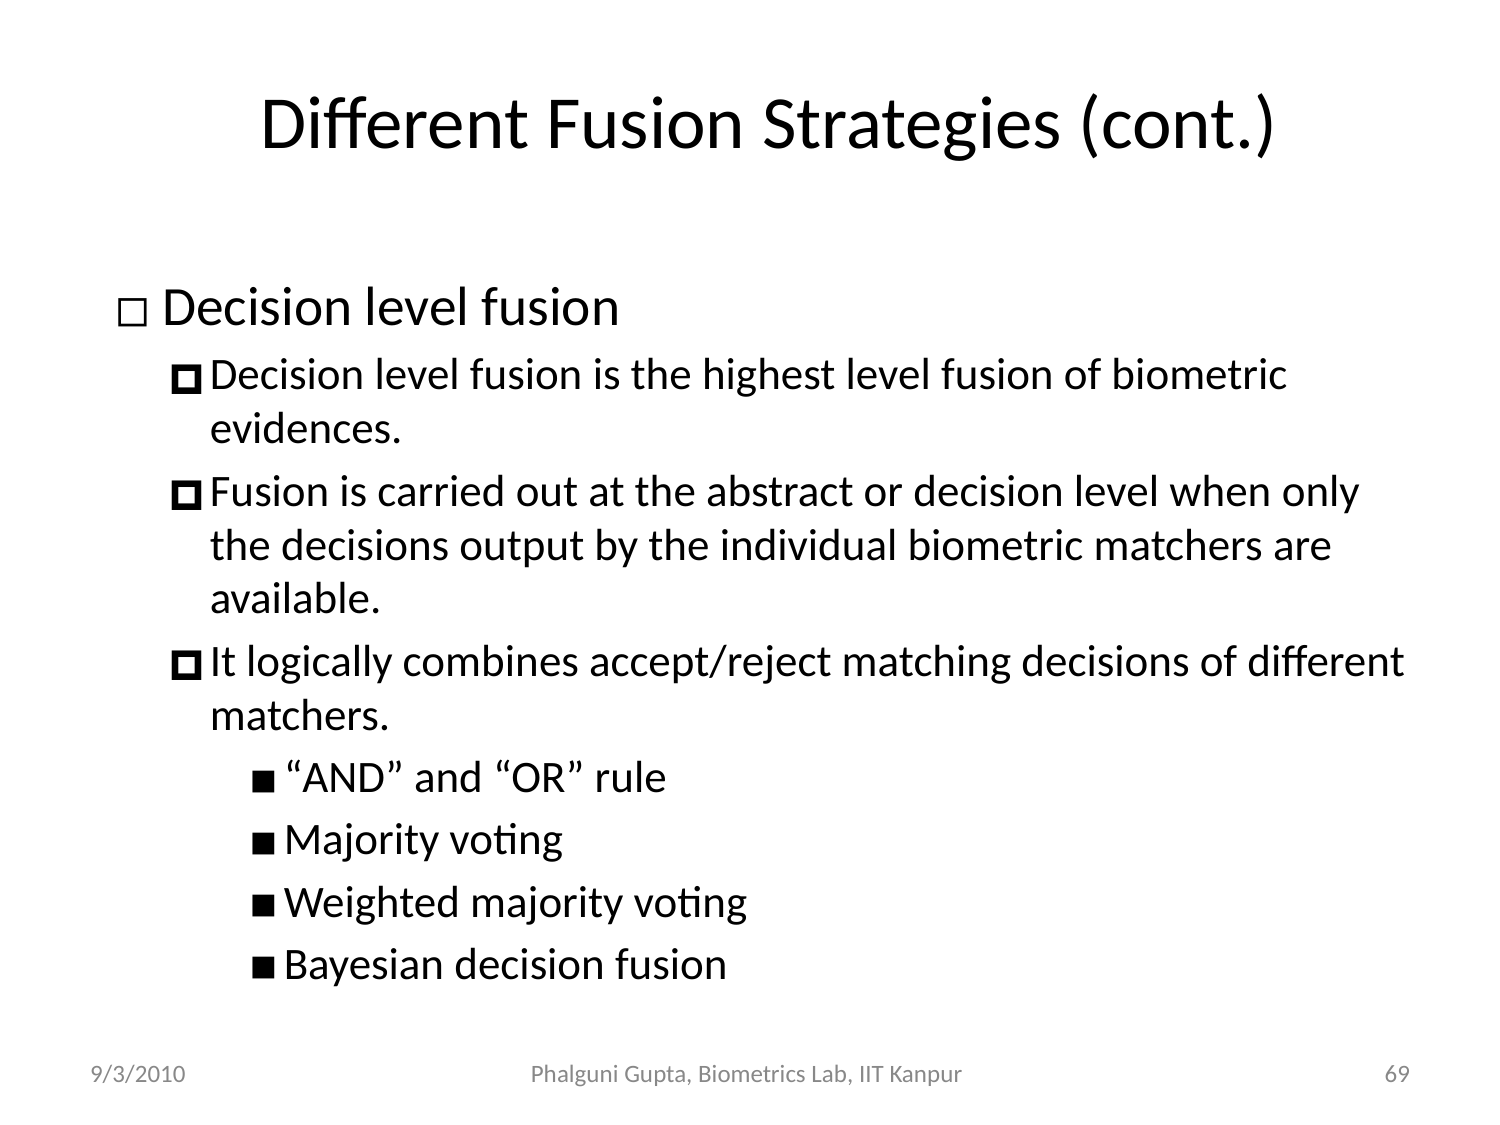

# Different Fusion Strategies (cont.)
Decision level fusion
Decision level fusion is the highest level fusion of biometric evidences.
Fusion is carried out at the abstract or decision level when only the decisions output by the individual biometric matchers are available.
It logically combines accept/reject matching decisions of different matchers.
“AND” and “OR” rule
Majority voting
Weighted majority voting
Bayesian decision fusion

9/3/2010
Phalguni Gupta, Biometrics Lab, IIT Kanpur
69